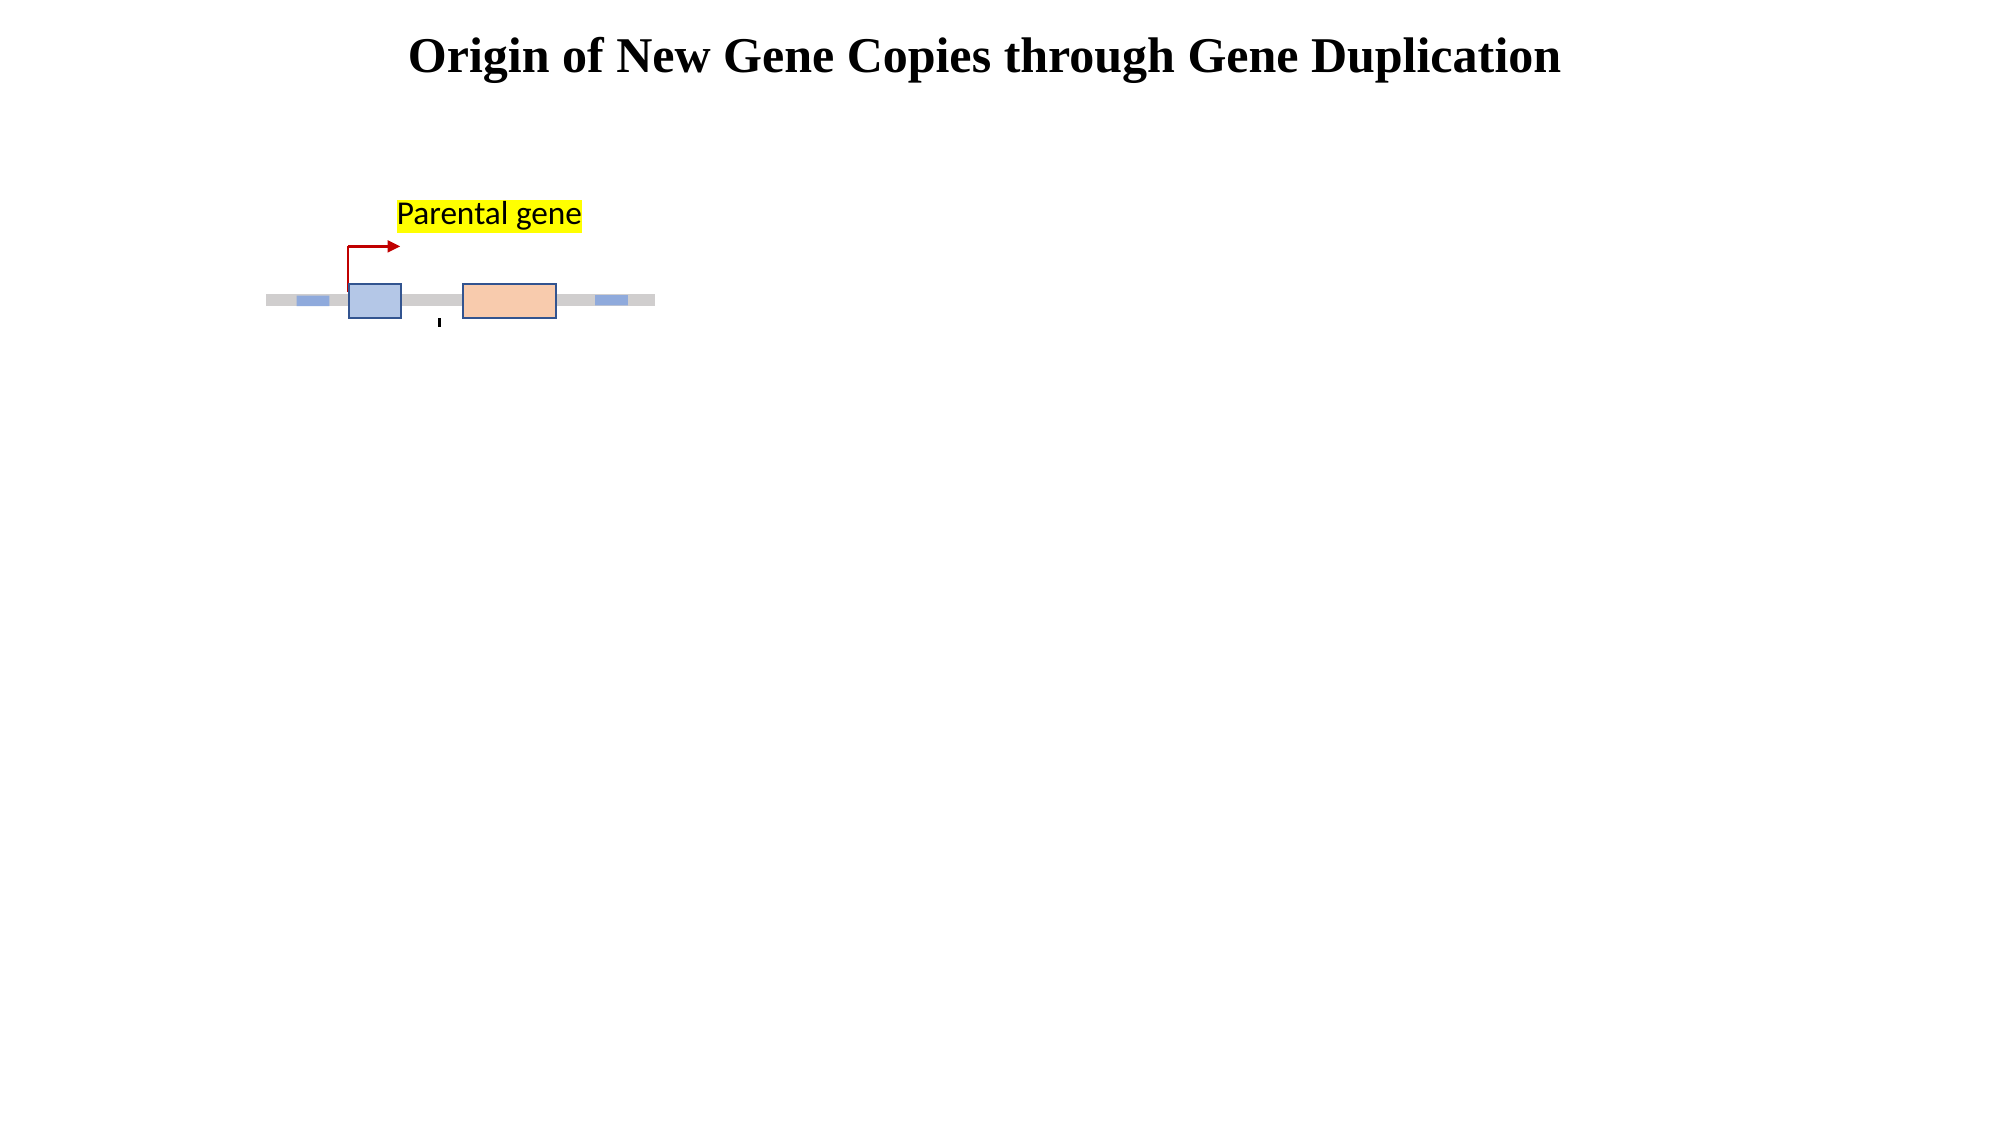

Origin of New Gene Copies through Gene Duplication
B. RNA-based duplication

Parental gene
Mature mRNA
B
Transcription and RNA splicing

AAAAAAAAAAA

Reverse Transcription by LINE1, SINE etc

A. DNA-based duplication

AAAAAAAAAAA
cDNA

Random Integration into the genome
Unequal crossing-over

AAAAAAAAAAA

Tandem Duplication

AAAAAAAAAAA

AAAAAAAAAAA

Parental gene

Duplicated gene

Intact ORF
Deleterious
Mutations
Deleterious mutations

Parental gene
Pseudogene